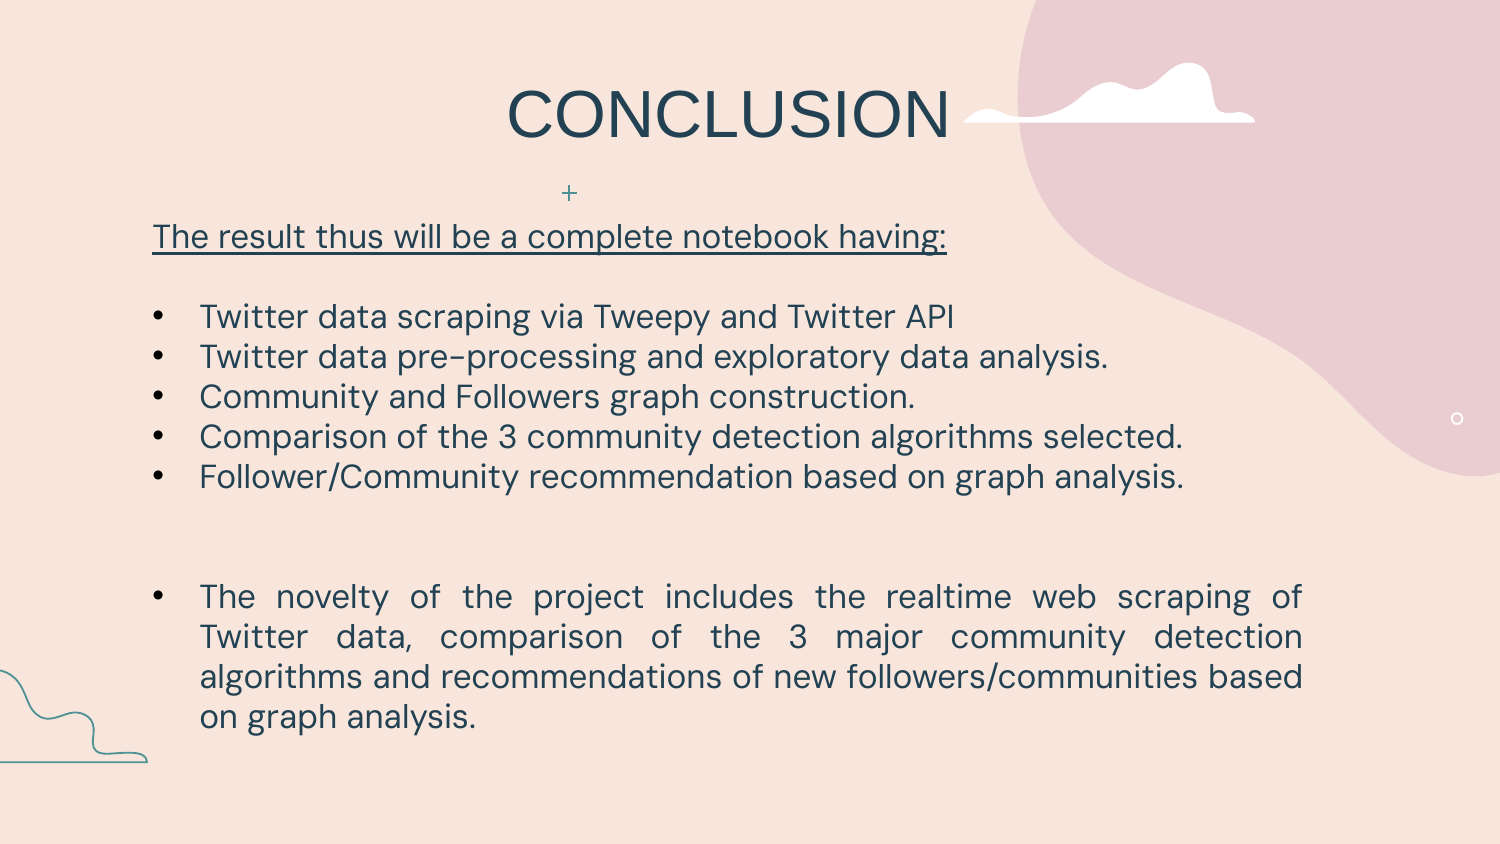

# CONCLUSION

The result thus will be a complete notebook having:

Twitter data scraping via Tweepy and Twitter API
Twitter data pre-processing and exploratory data analysis.
Community and Followers graph construction.
Comparison of the 3 community detection algorithms selected.
Follower/Community recommendation based on graph analysis.

The novelty of the project includes the realtime web scraping of Twitter data, comparison of the 3 major community detection algorithms and recommendations of new followers/communities based on graph analysis.